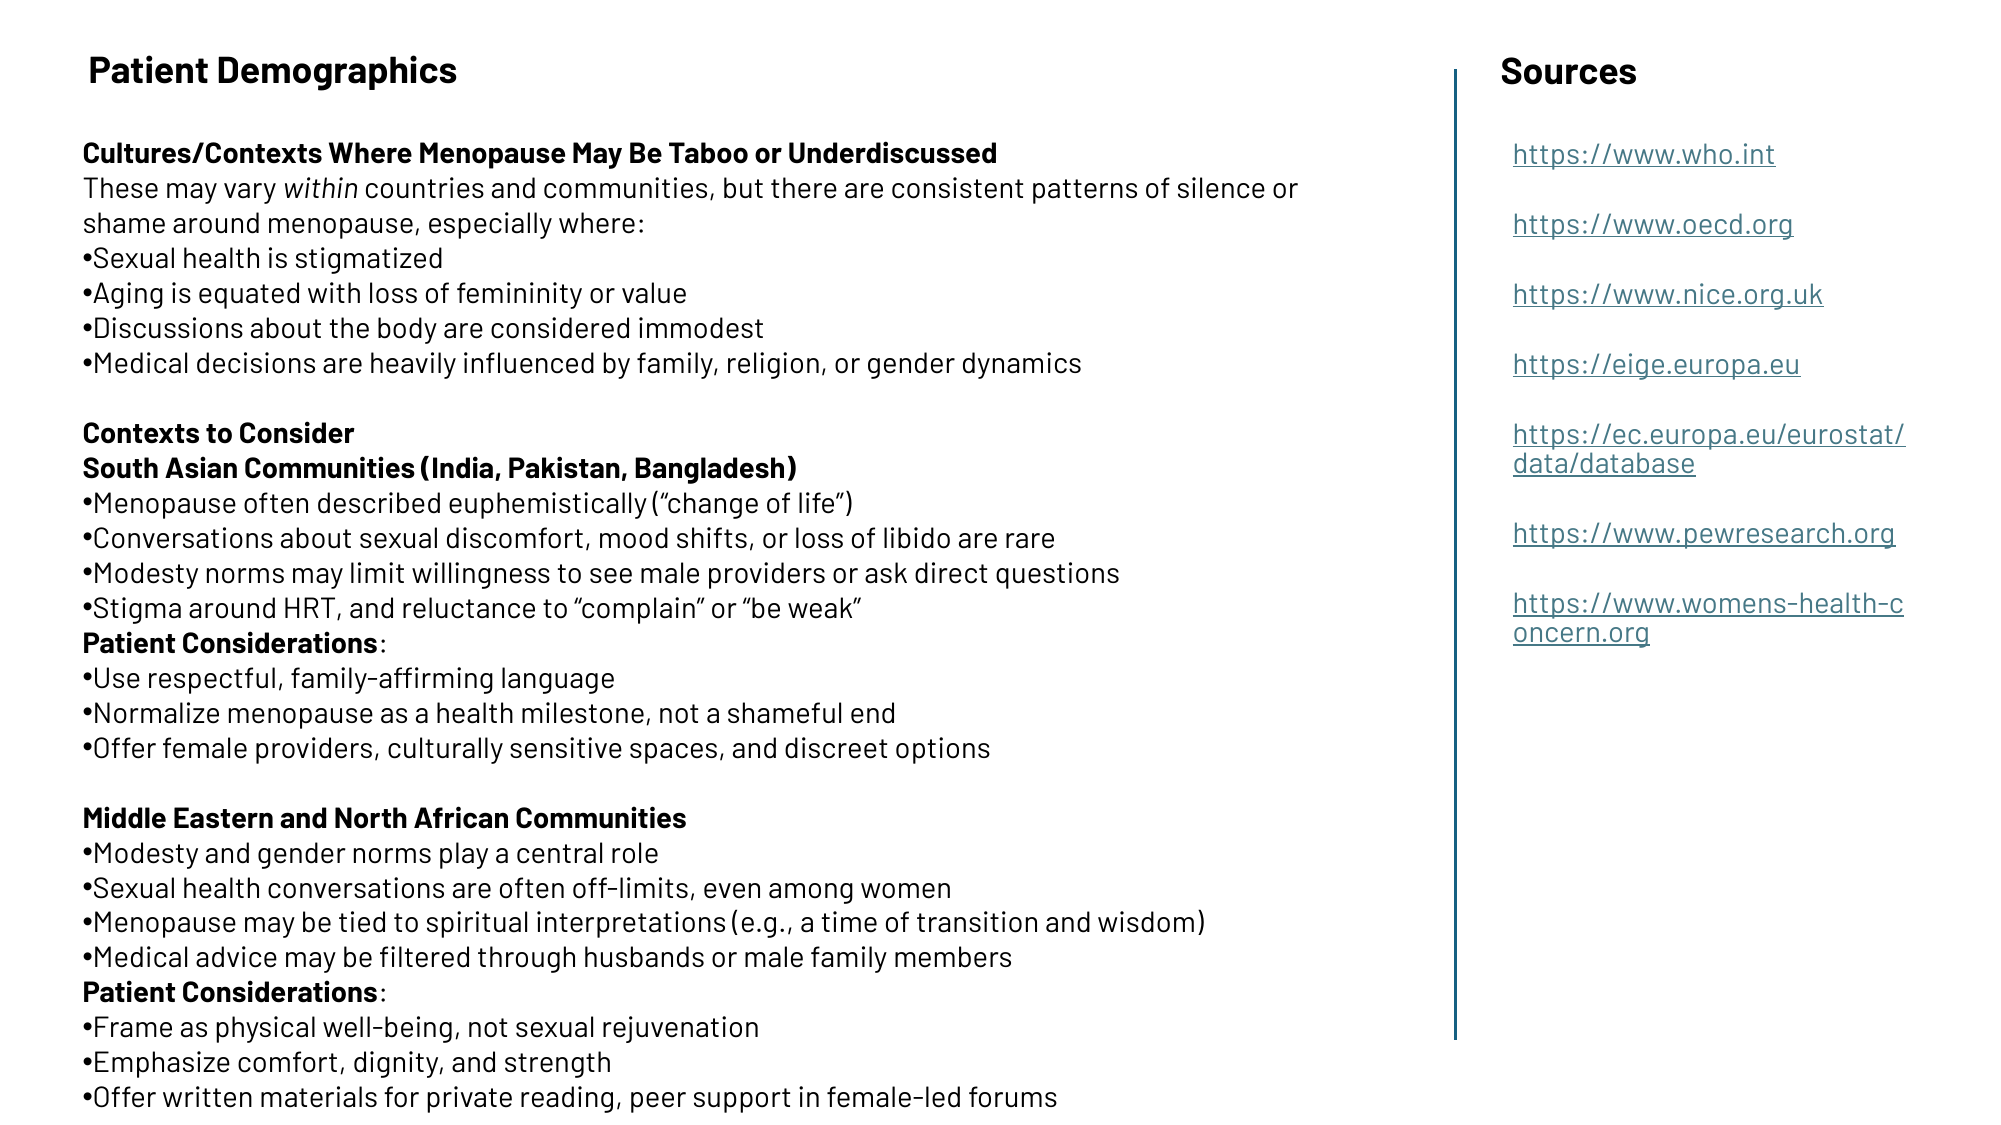

Patient Demographics
Sources
Cultures/Contexts Where Menopause May Be Taboo or Underdiscussed
These may vary within countries and communities, but there are consistent patterns of silence or shame around menopause, especially where:
Sexual health is stigmatized
Aging is equated with loss of femininity or value
Discussions about the body are considered immodest
Medical decisions are heavily influenced by family, religion, or gender dynamics

Contexts to Consider
South Asian Communities (India, Pakistan, Bangladesh)
Menopause often described euphemistically (“change of life”)
Conversations about sexual discomfort, mood shifts, or loss of libido are rare
Modesty norms may limit willingness to see male providers or ask direct questions
Stigma around HRT, and reluctance to “complain” or “be weak”
Patient Considerations:
Use respectful, family-affirming language
Normalize menopause as a health milestone, not a shameful end
Offer female providers, culturally sensitive spaces, and discreet options

Middle Eastern and North African Communities
Modesty and gender norms play a central role
Sexual health conversations are often off-limits, even among women
Menopause may be tied to spiritual interpretations (e.g., a time of transition and wisdom)
Medical advice may be filtered through husbands or male family members
Patient Considerations:
Frame as physical well-being, not sexual rejuvenation
Emphasize comfort, dignity, and strength
Offer written materials for private reading, peer support in female-led forums
https://www.who.int

https://www.oecd.org

https://www.nice.org.uk

https://eige.europa.eu

https://ec.europa.eu/eurostat/data/database

https://www.pewresearch.org

https://www.womens-health-concern.org